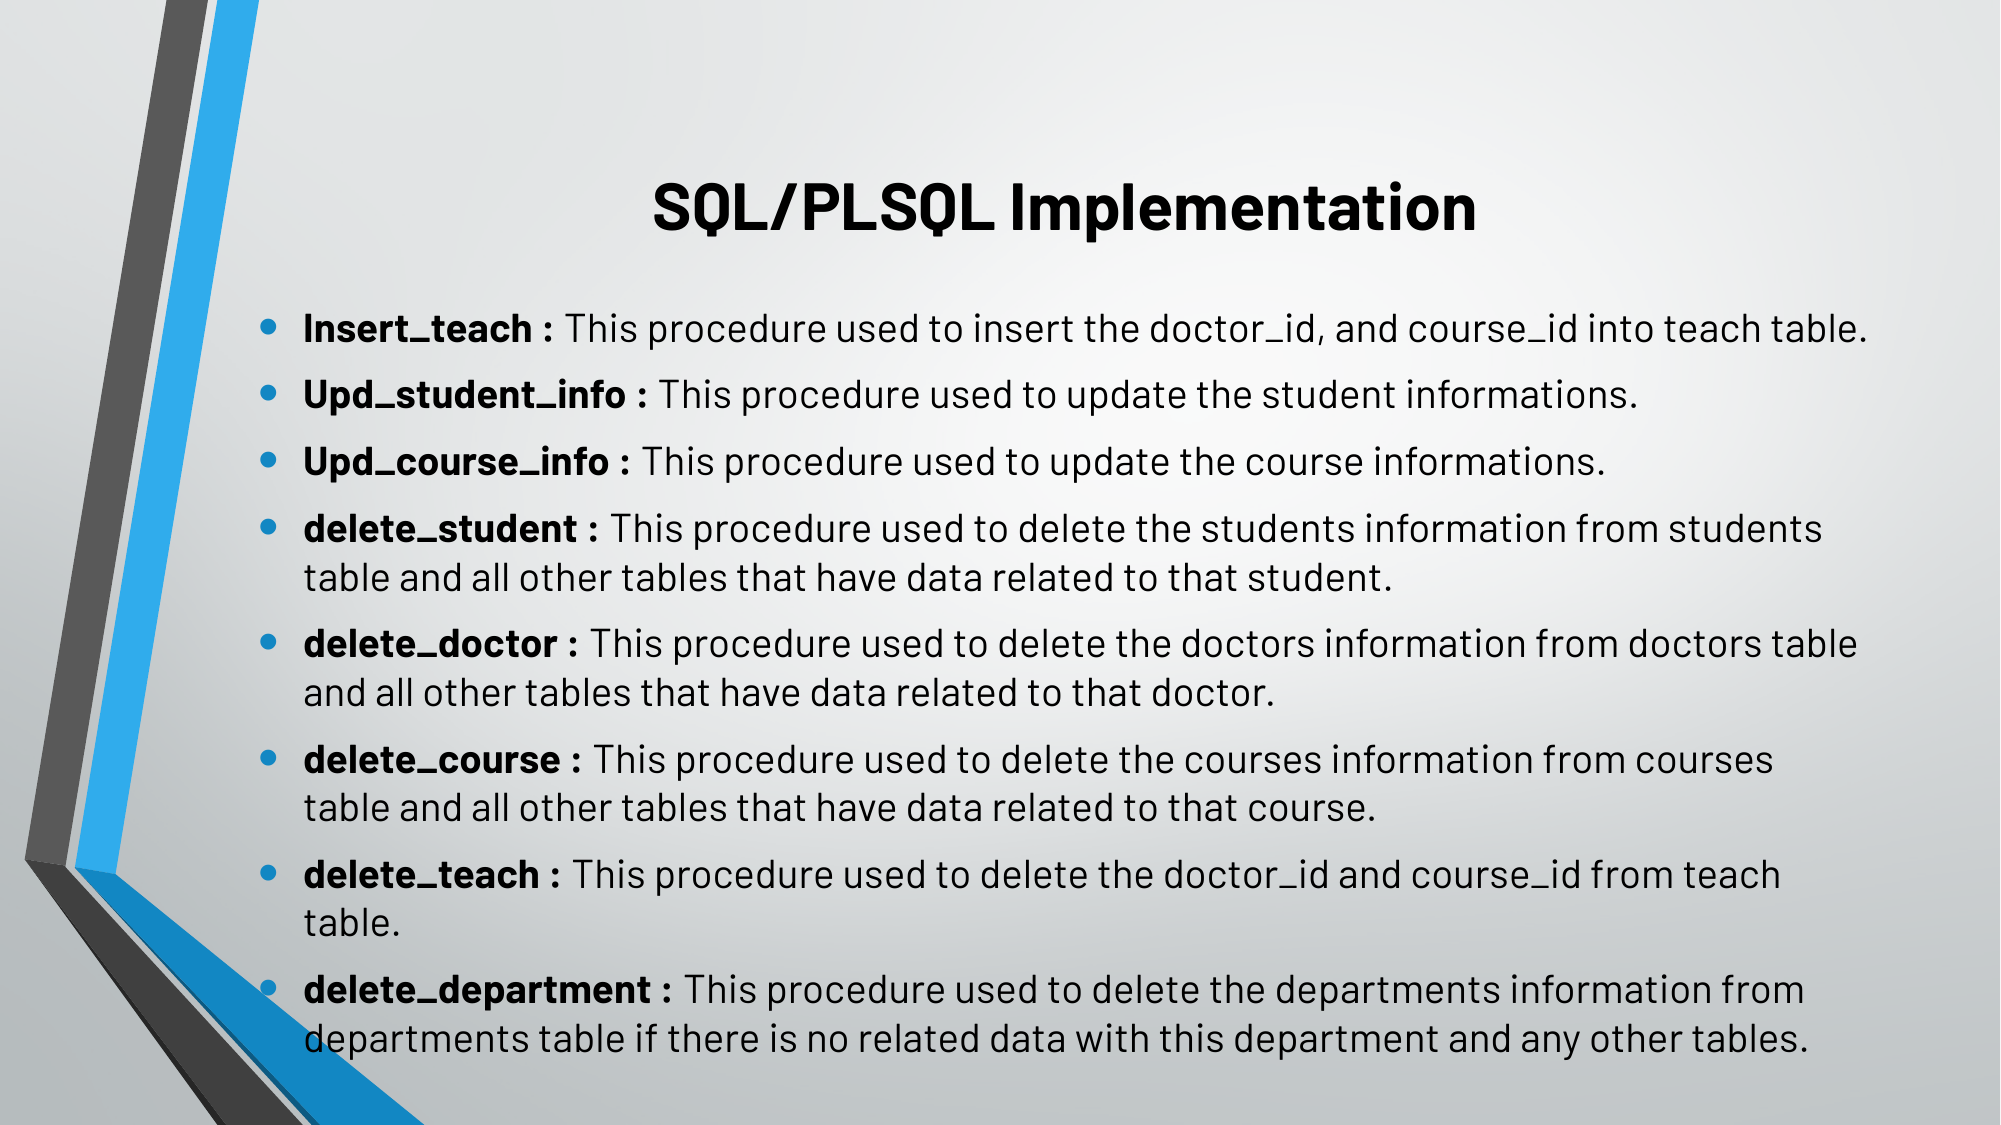

# SQL/PLSQL Implementation
Insert_teach : This procedure used to insert the doctor_id, and course_id into teach table.
Upd_student_info : This procedure used to update the student informations.
Upd_course_info : This procedure used to update the course informations.
delete_student : This procedure used to delete the students information from students table and all other tables that have data related to that student.
delete_doctor : This procedure used to delete the doctors information from doctors table and all other tables that have data related to that doctor.
delete_course : This procedure used to delete the courses information from courses table and all other tables that have data related to that course.
delete_teach : This procedure used to delete the doctor_id and course_id from teach table.
delete_department : This procedure used to delete the departments information from departments table if there is no related data with this department and any other tables.